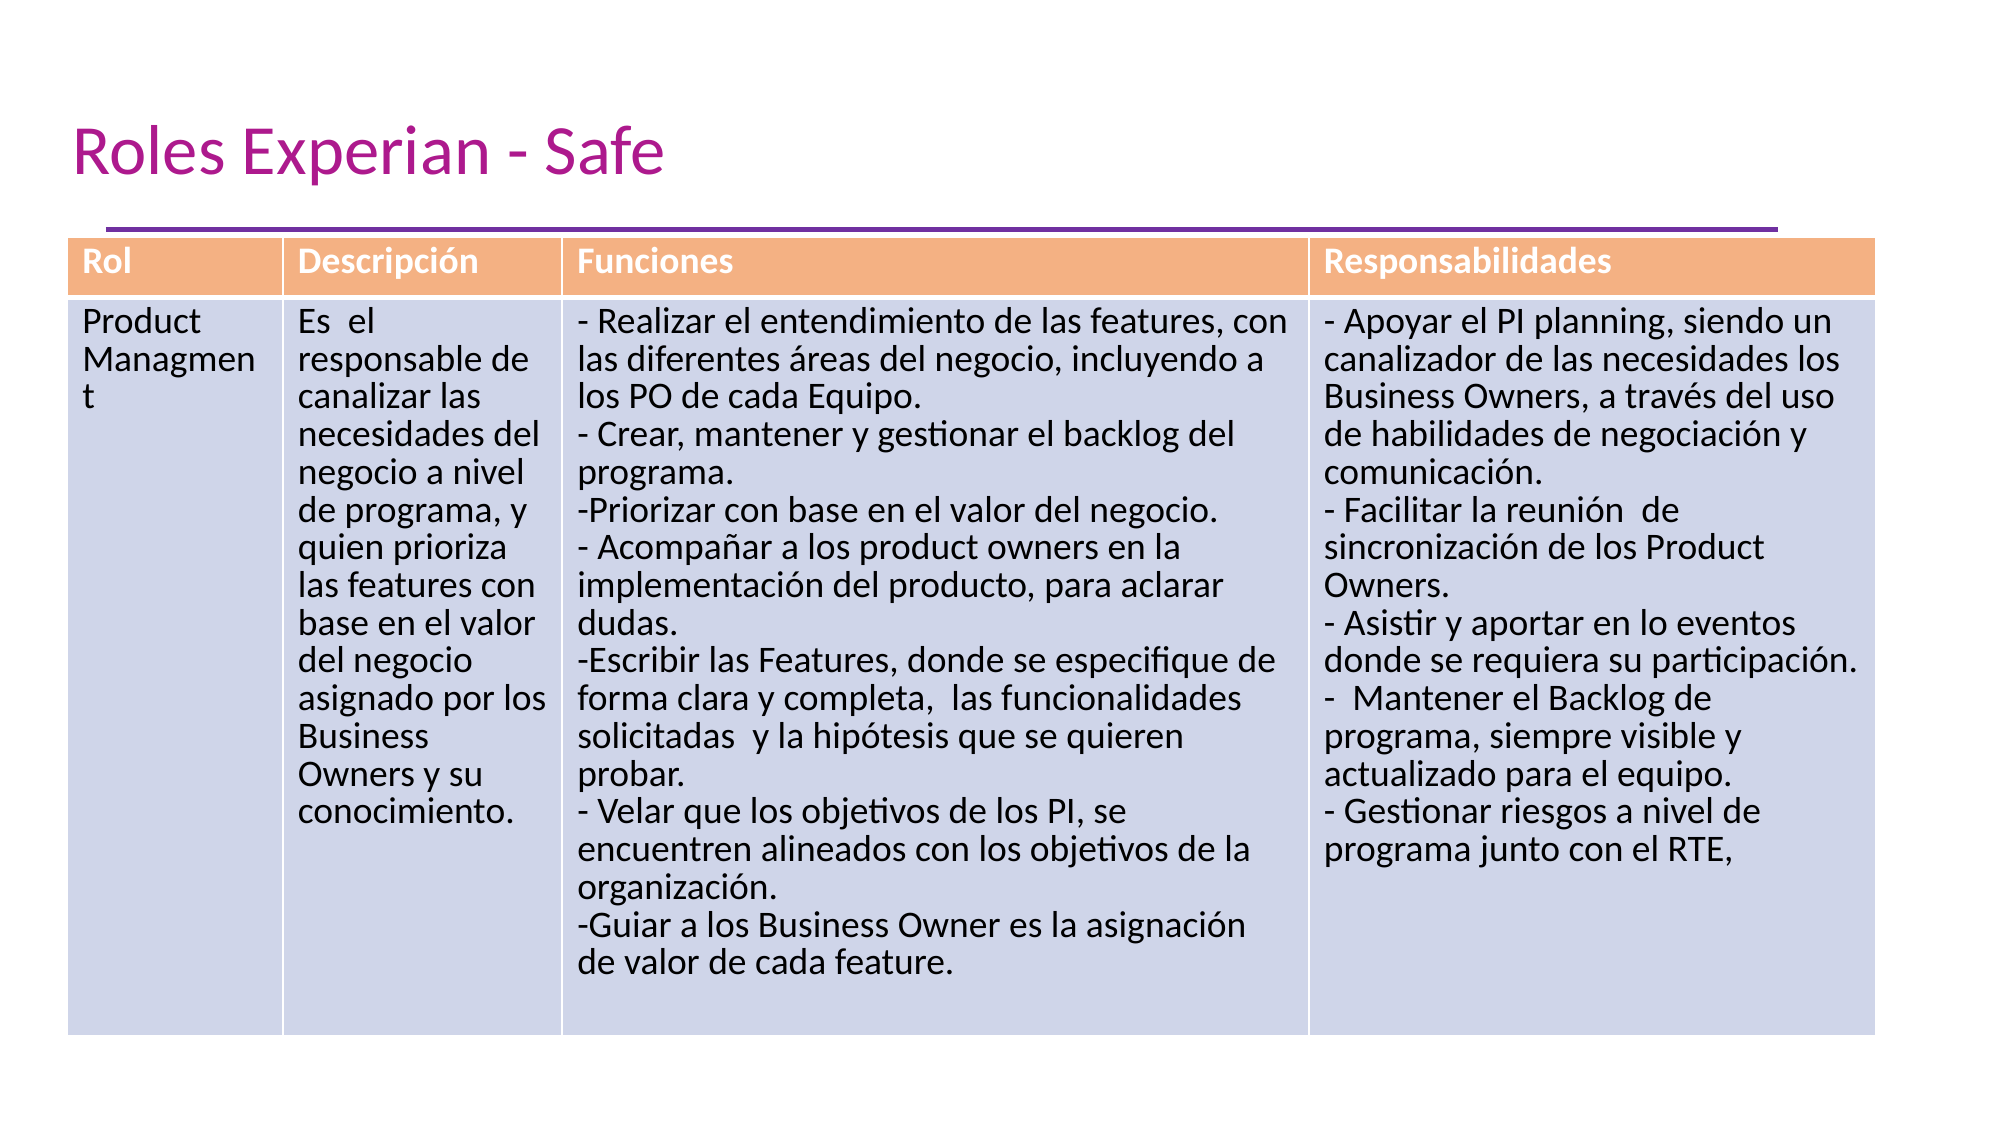

#
Roles Experian - Safe
| Rol | Descripción | Funciones | Responsabilidades |
| --- | --- | --- | --- |
| Product Managment | Es el responsable de canalizar las necesidades del negocio a nivel de programa, y quien prioriza las features con base en el valor del negocio asignado por los Business Owners y su conocimiento. | - Realizar el entendimiento de las features, con las diferentes áreas del negocio, incluyendo a los PO de cada Equipo. - Crear, mantener y gestionar el backlog del programa. -Priorizar con base en el valor del negocio. - Acompañar a los product owners en la implementación del producto, para aclarar dudas. -Escribir las Features, donde se especifique de forma clara y completa, las funcionalidades solicitadas y la hipótesis que se quieren probar. - Velar que los objetivos de los PI, se encuentren alineados con los objetivos de la organización. -Guiar a los Business Owner es la asignación de valor de cada feature. | - Apoyar el PI planning, siendo un canalizador de las necesidades los Business Owners, a través del uso de habilidades de negociación y comunicación. - Facilitar la reunión de sincronización de los Product Owners. - Asistir y aportar en lo eventos donde se requiera su participación. - Mantener el Backlog de programa, siempre visible y actualizado para el equipo. - Gestionar riesgos a nivel de programa junto con el RTE, |